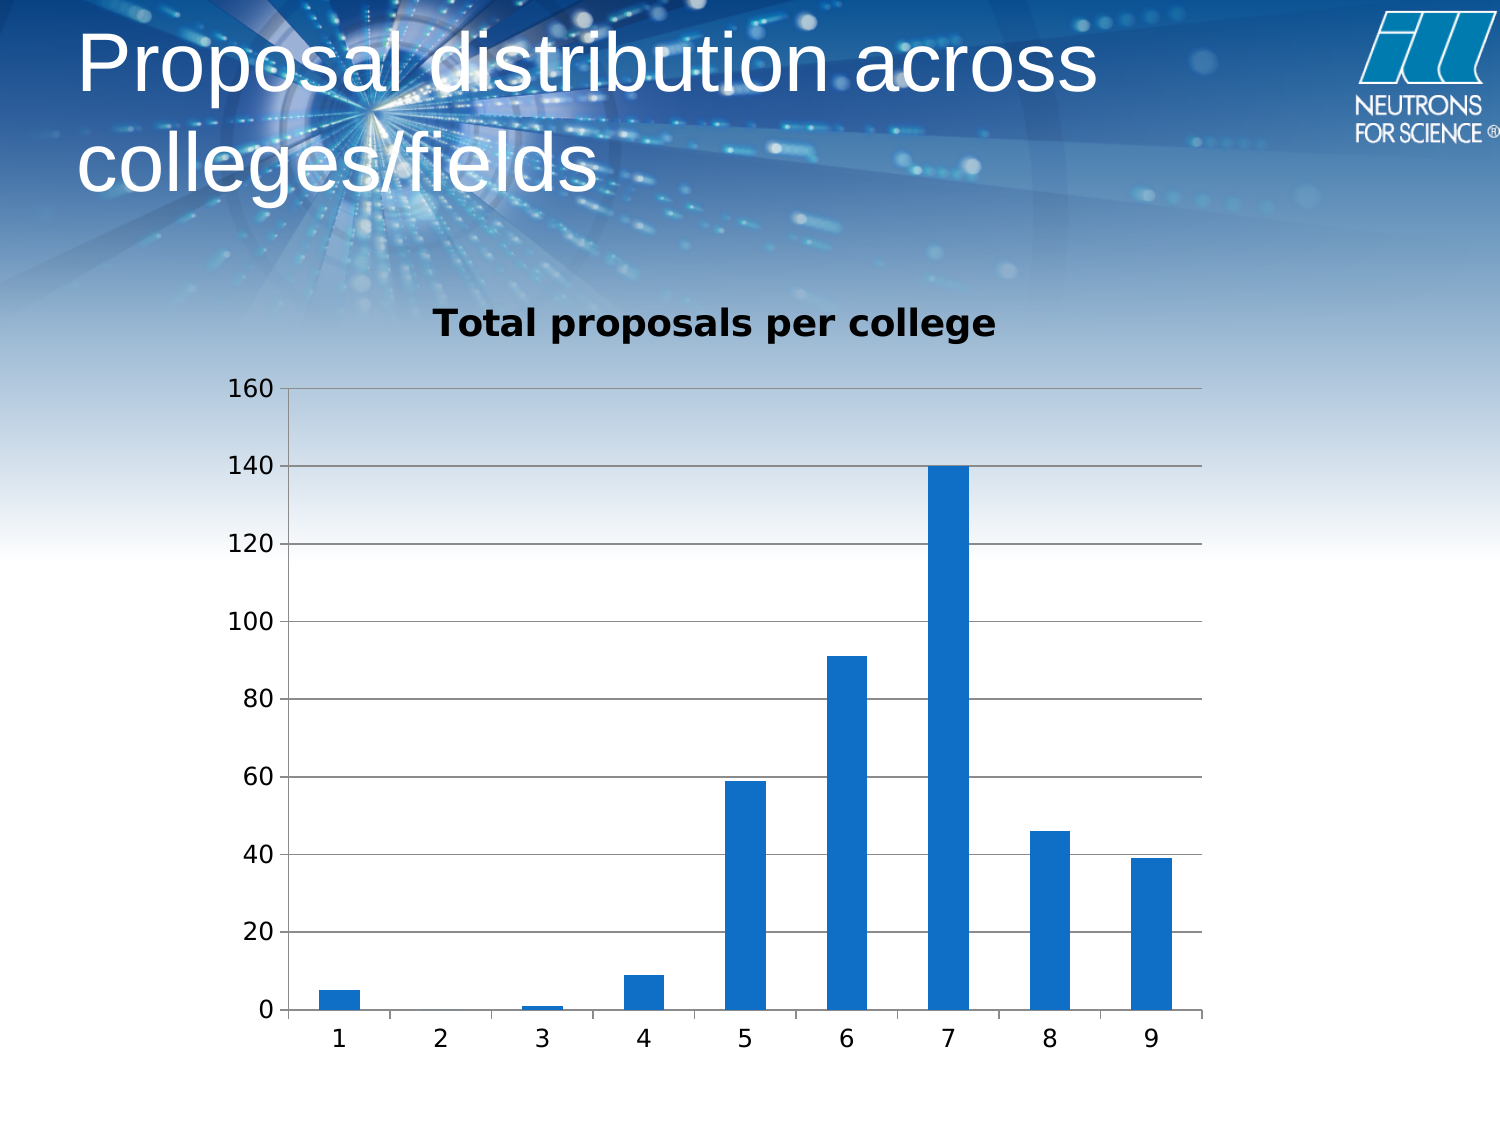

# Proposal distribution across colleges/fields

### Chart: Total proposals per college

| Category |  |
|---|---|